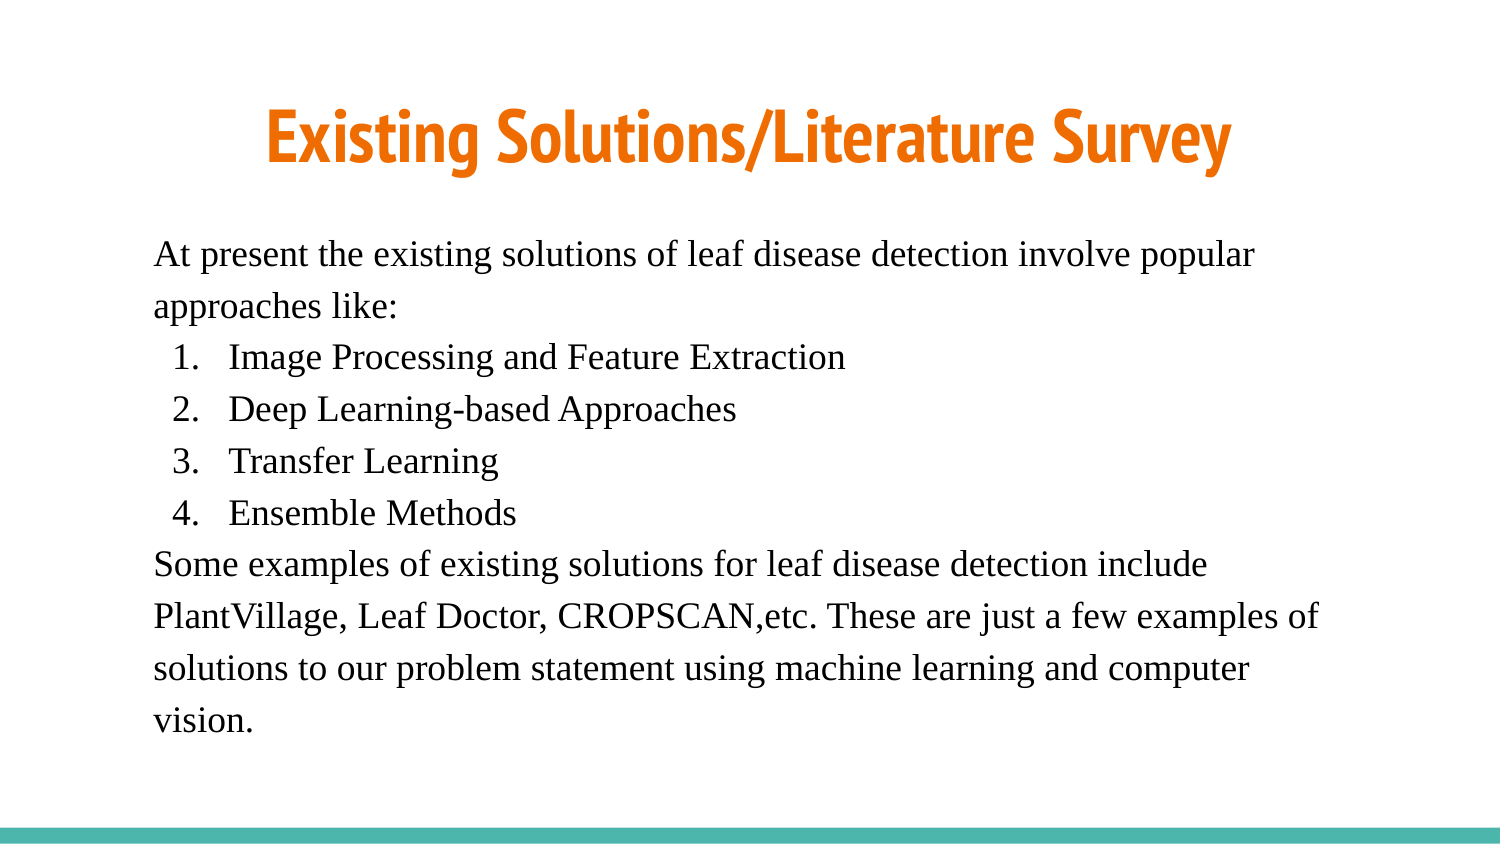

# Existing Solutions/Literature Survey
At present the existing solutions of leaf disease detection involve popular approaches like:
Image Processing and Feature Extraction
Deep Learning-based Approaches
Transfer Learning
Ensemble Methods
Some examples of existing solutions for leaf disease detection include PlantVillage, Leaf Doctor, CROPSCAN,etc. These are just a few examples of solutions to our problem statement using machine learning and computer vision.